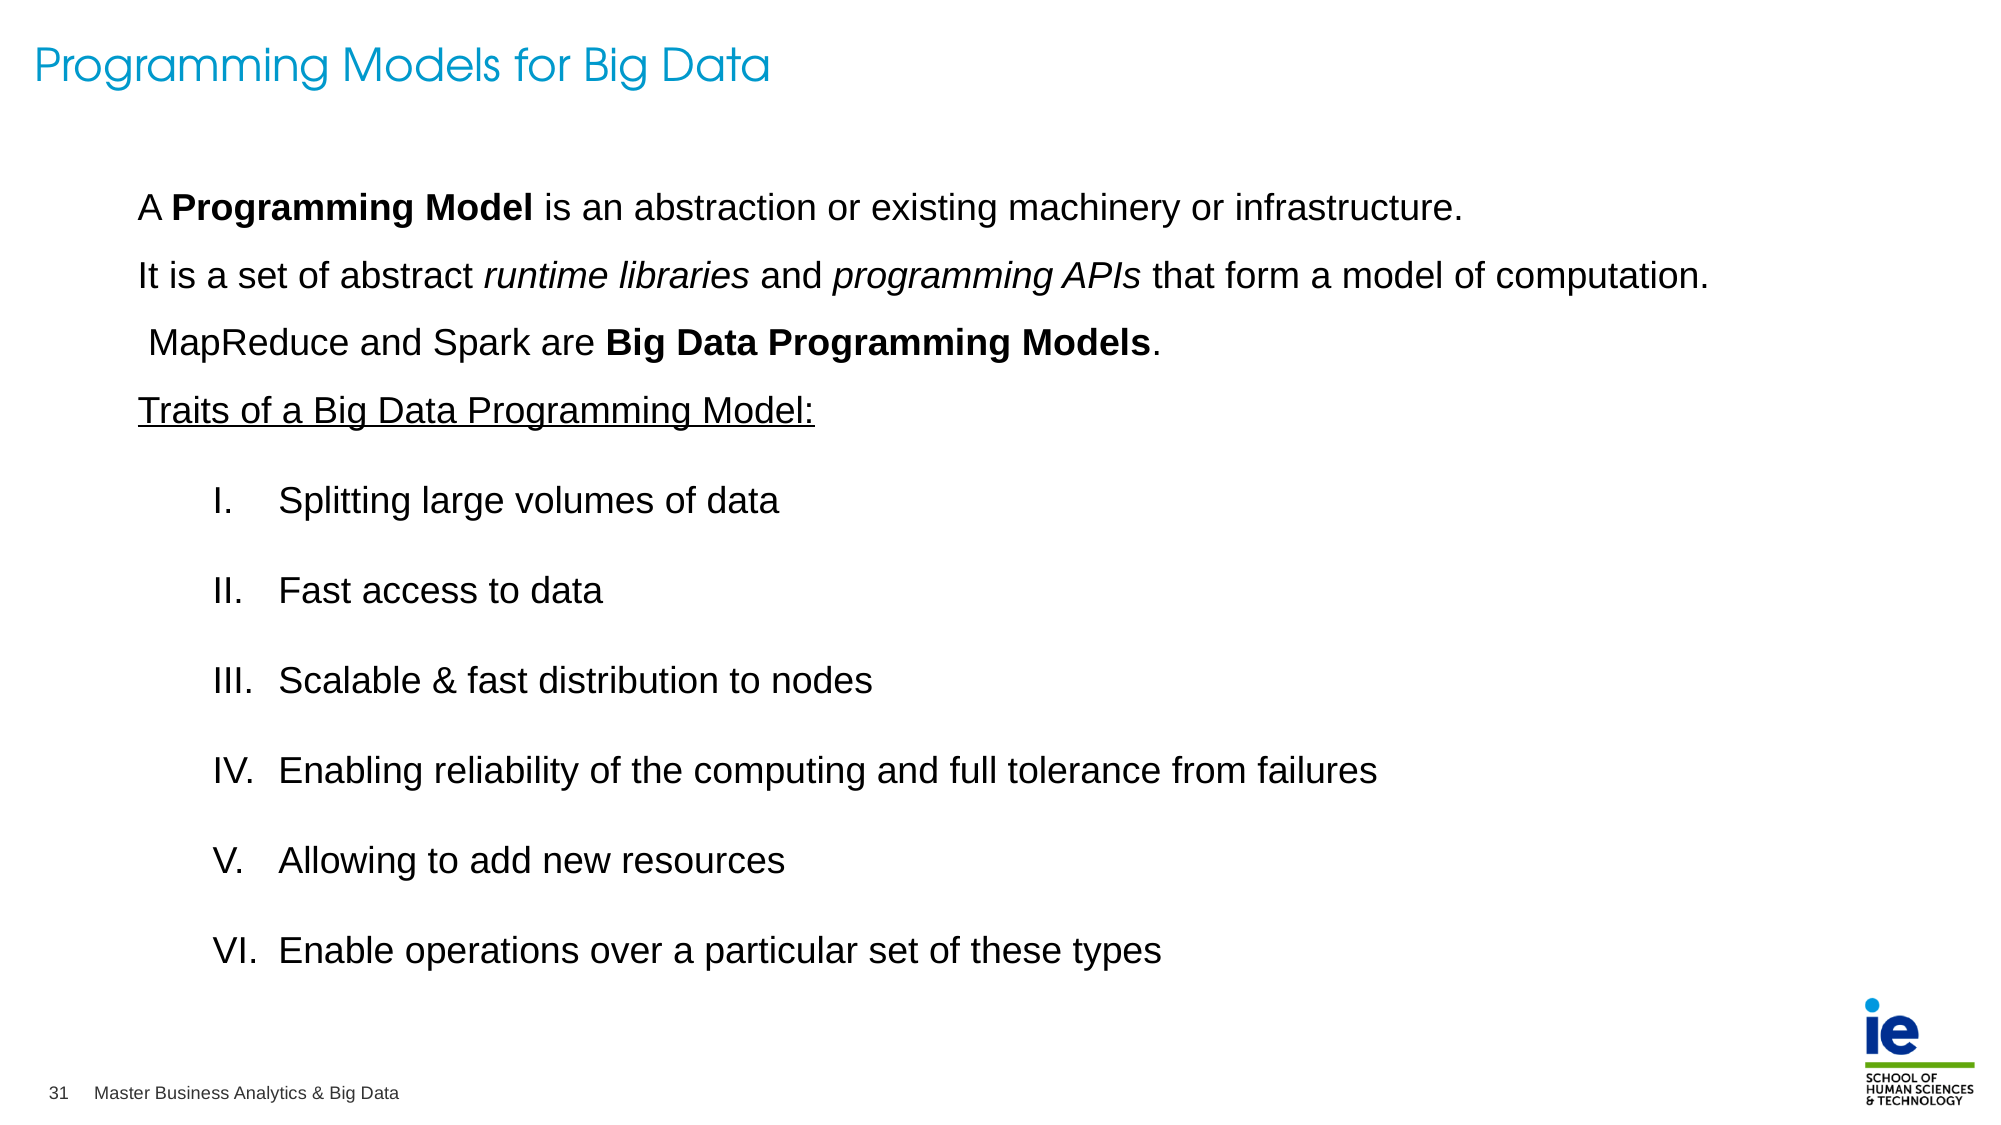

Programming Models for Big Data
A Programming Model is an abstraction or existing machinery or infrastructure.
It is a set of abstract runtime libraries and programming APIs that form a model of computation.
 MapReduce and Spark are Big Data Programming Models.
Traits of a Big Data Programming Model:
Splitting large volumes of data
Fast access to data
Scalable & fast distribution to nodes
Enabling reliability of the computing and full tolerance from failures
Allowing to add new resources
Enable operations over a particular set of these types